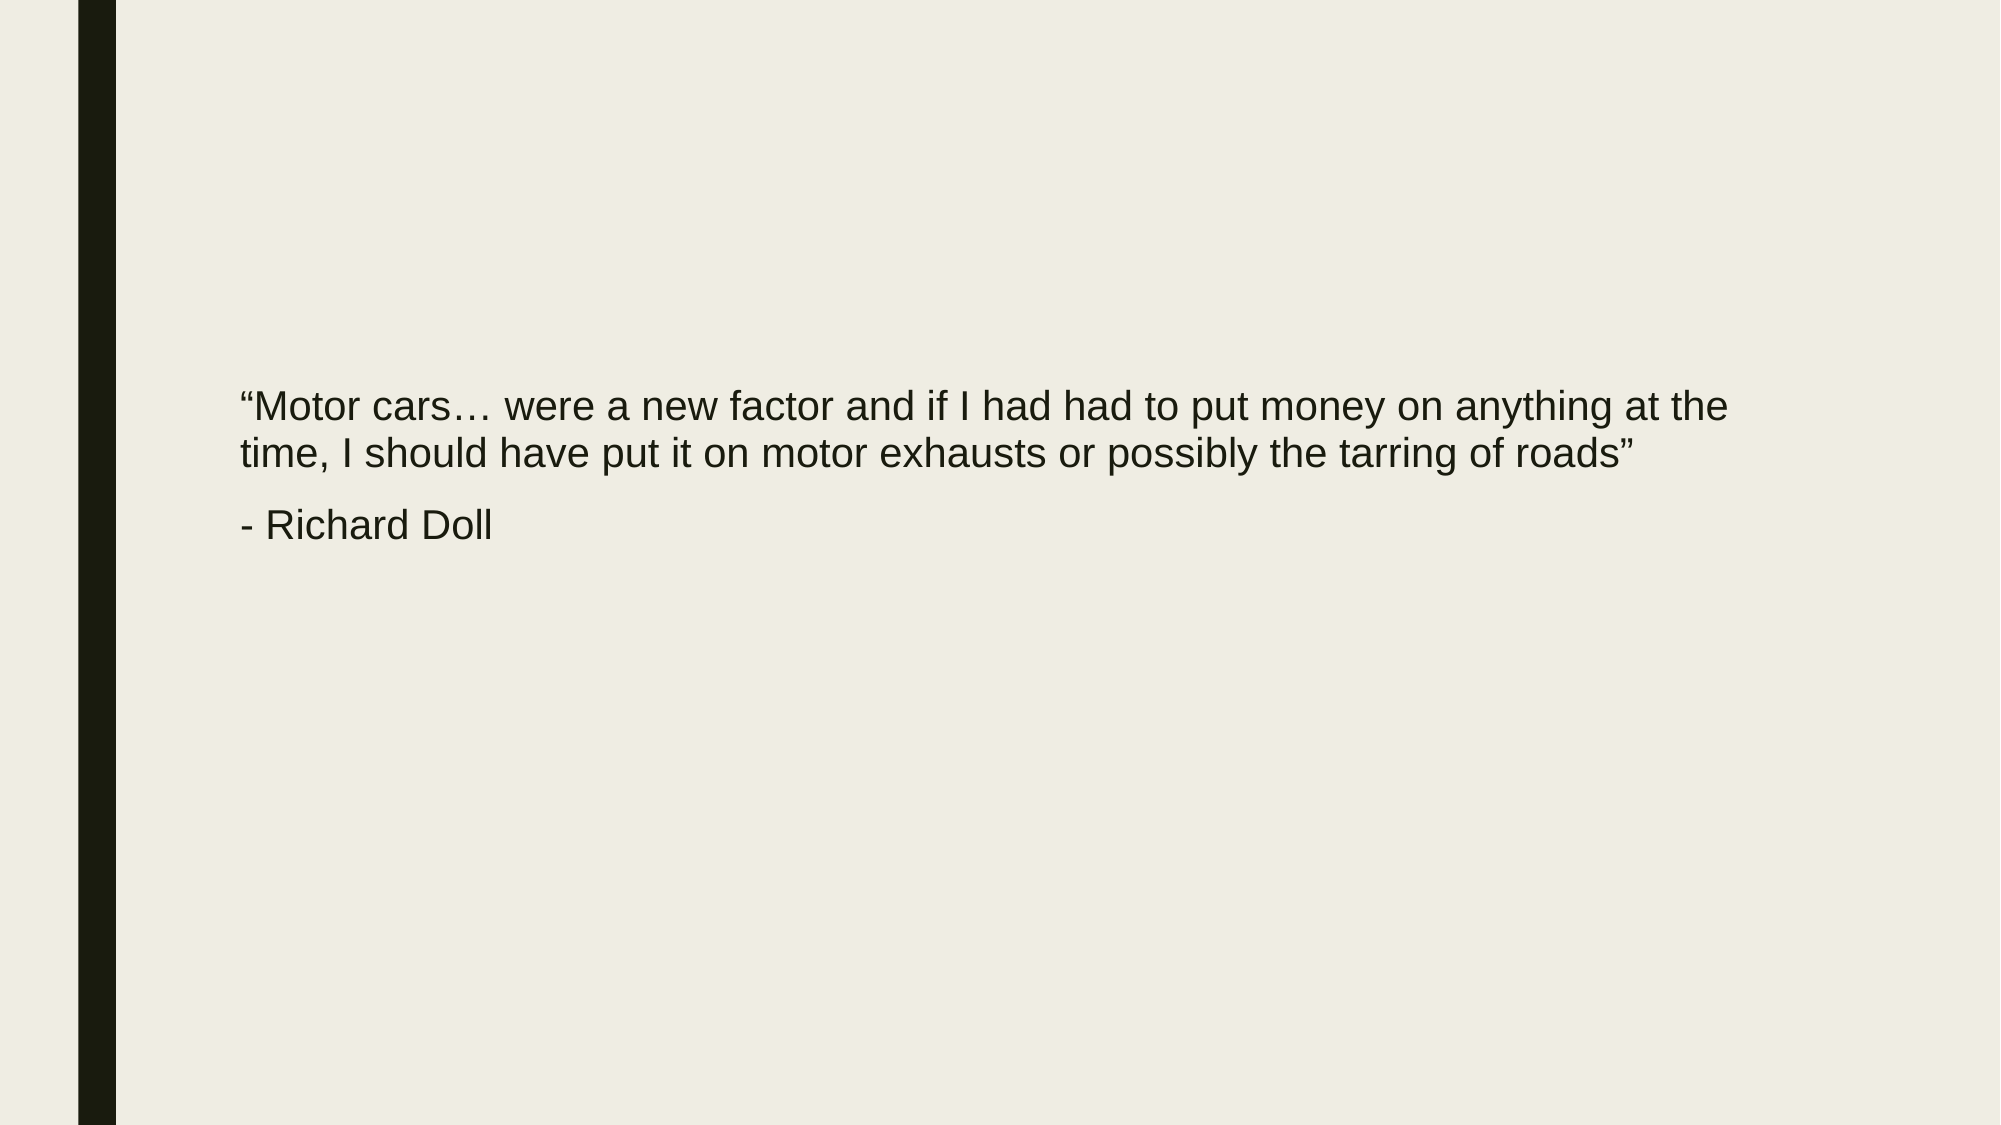

#
“Motor cars… were a new factor and if I had had to put money on anything at the time, I should have put it on motor exhausts or possibly the tarring of roads”
- Richard Doll